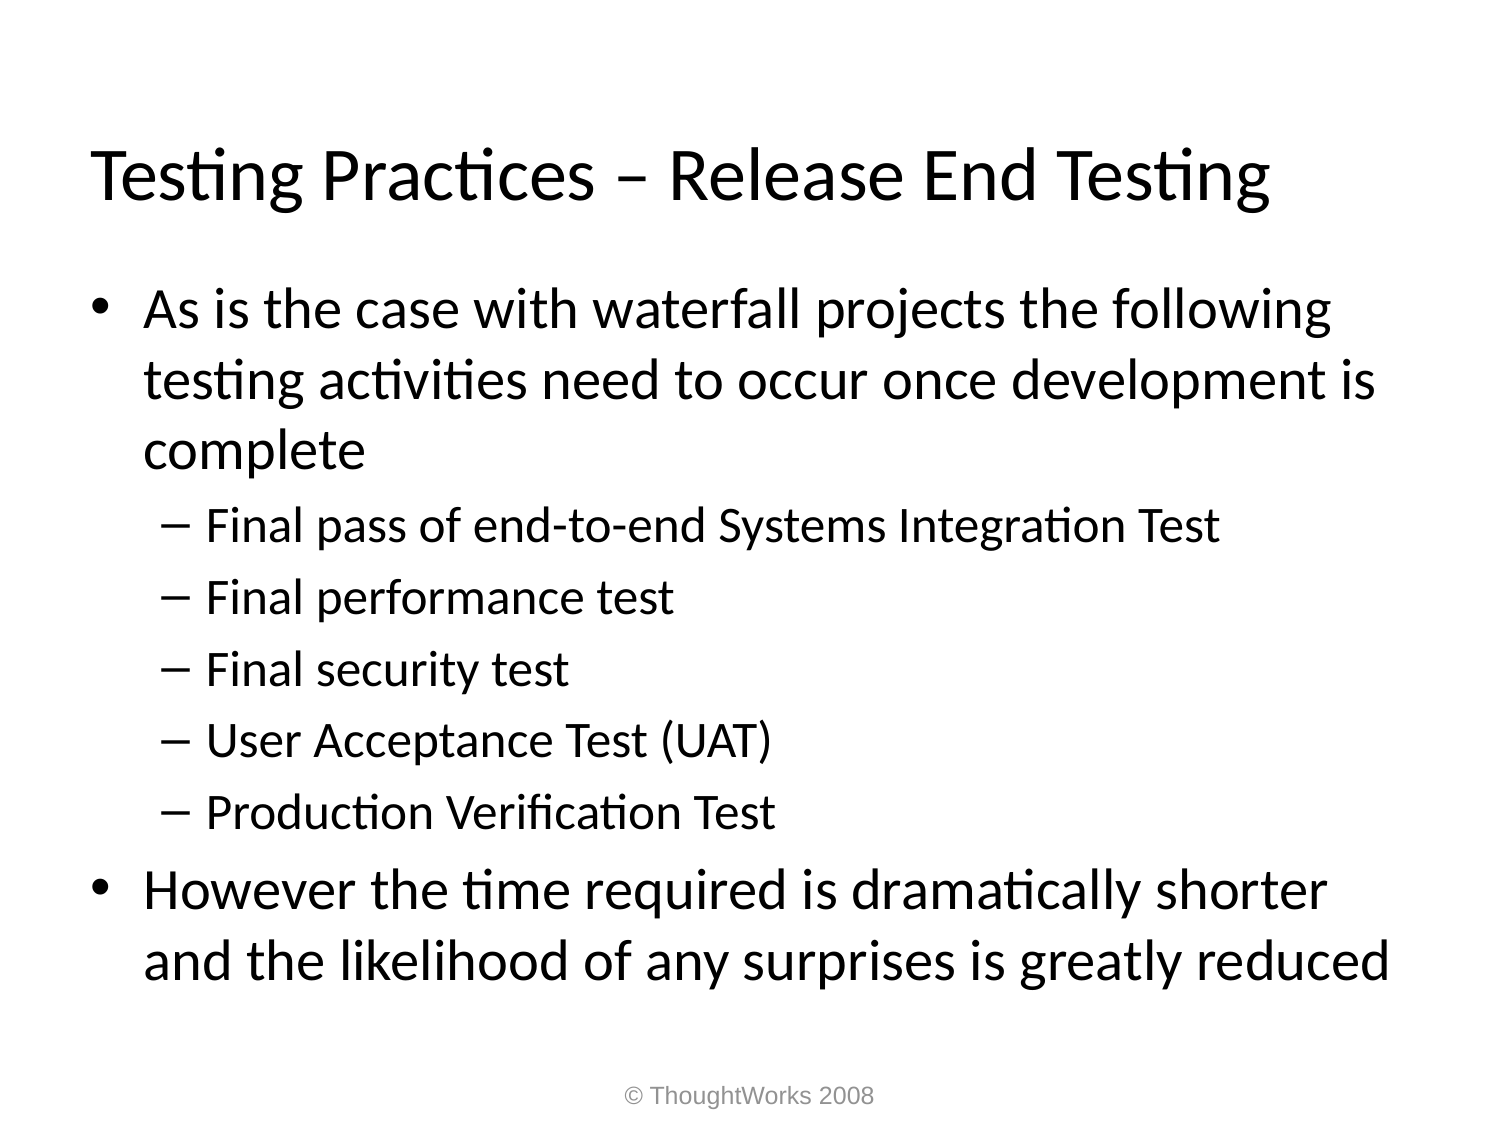

# Testing Practices – Release End Testing
As is the case with waterfall projects the following testing activities need to occur once development is complete
Final pass of end-to-end Systems Integration Test
Final performance test
Final security test
User Acceptance Test (UAT)
Production Verification Test
However the time required is dramatically shorter and the likelihood of any surprises is greatly reduced
© ThoughtWorks 2008